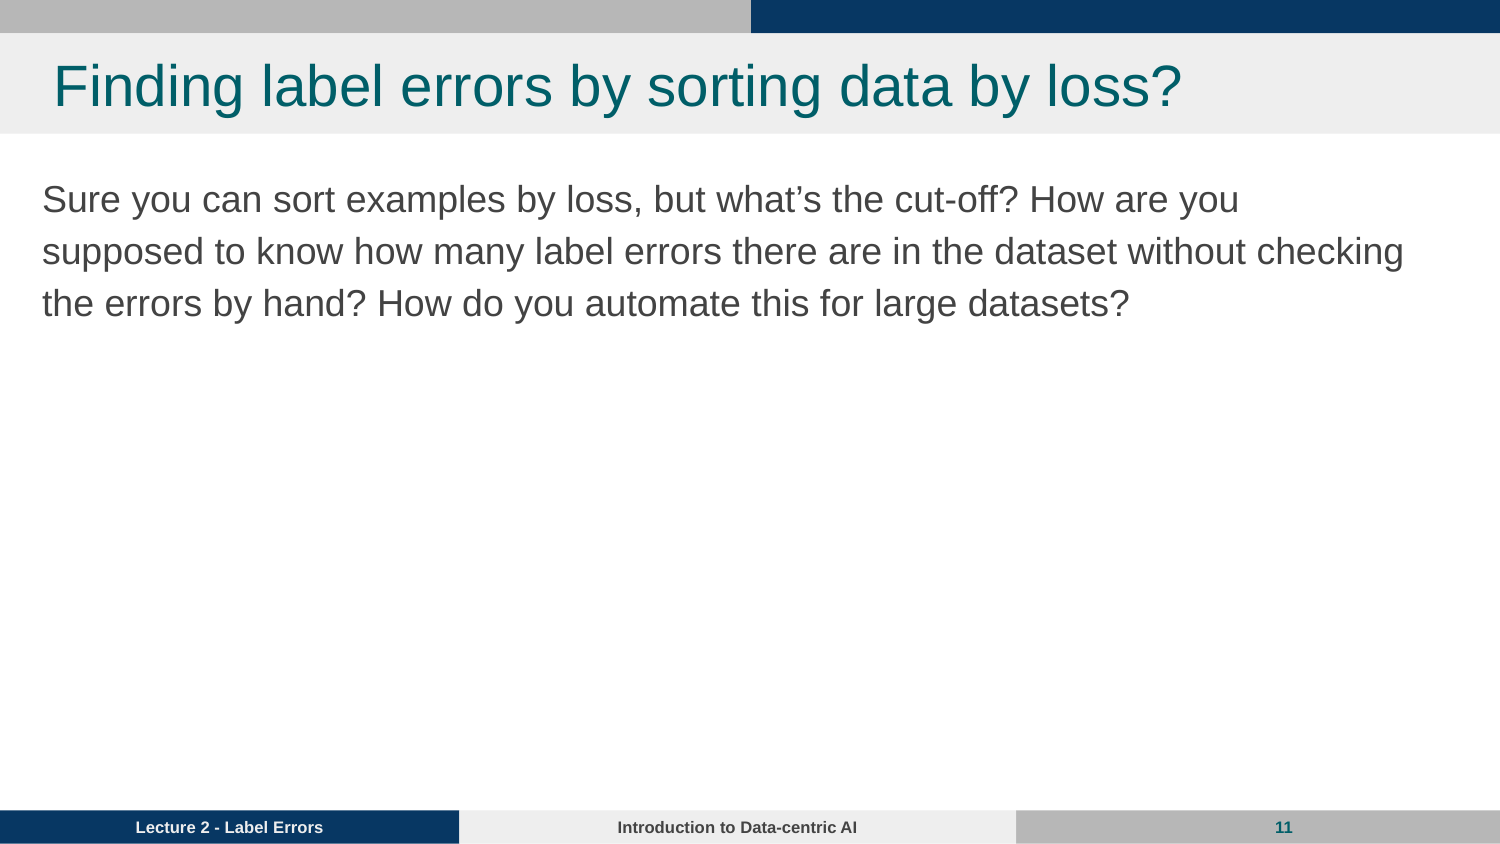

# Finding label errors by sorting data by loss?
Sure you can sort examples by loss, but what’s the cut-off? How are you supposed to know how many label errors there are in the dataset without checking the errors by hand? How do you automate this for large datasets?
11